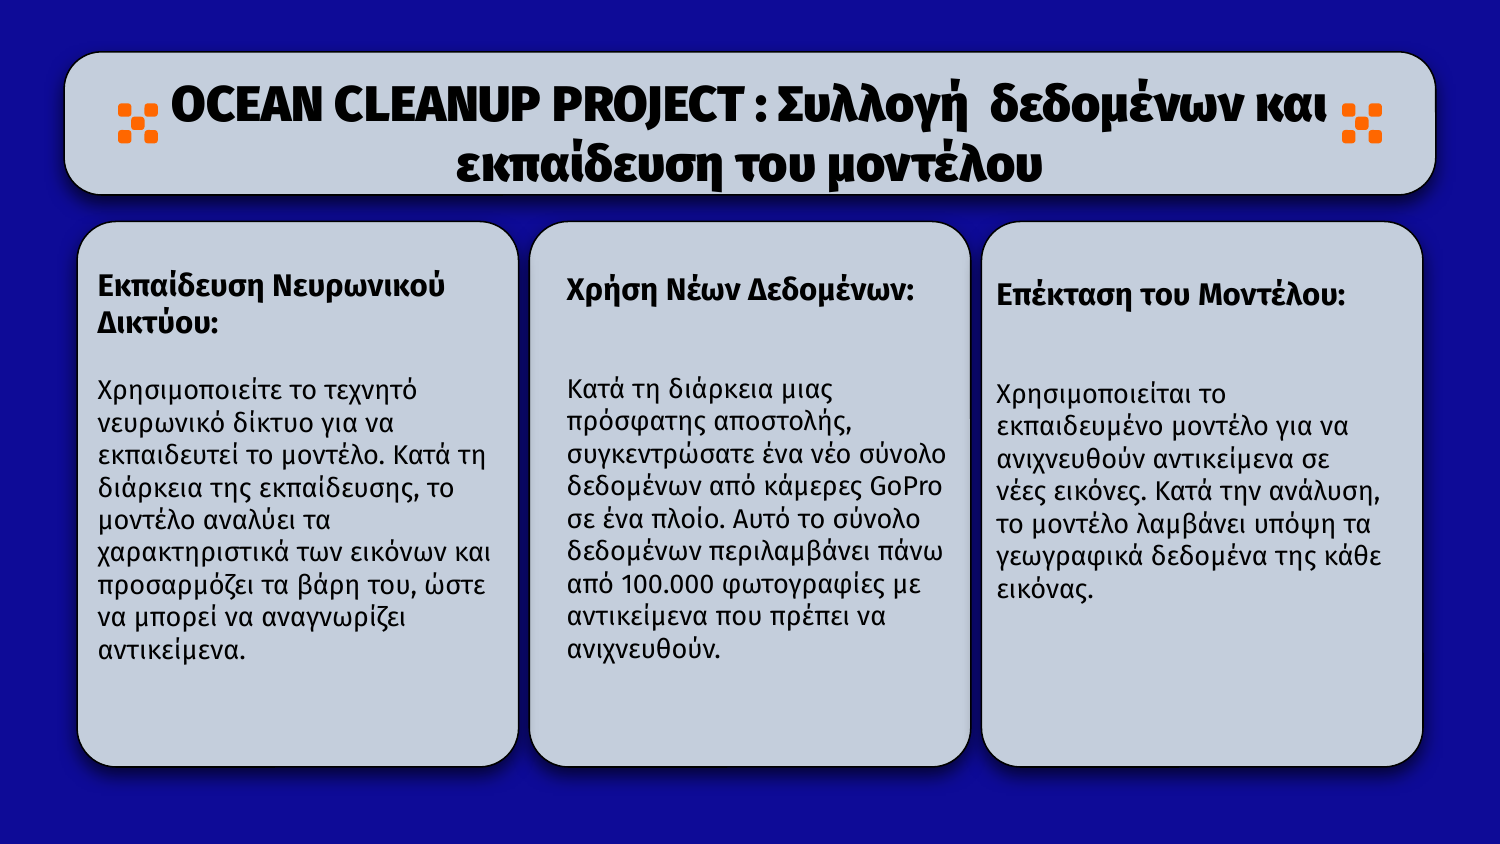

# OCEAN CLEANUP PROJECT : Συλλογή  δεδομένων και εκπαίδευση του μοντέλου

Επέκταση του Μοντέλου:

Χρησιμοποιείται το εκπαιδευμένο μοντέλο για να ανιχνευθούν αντικείμενα σε νέες εικόνες. Κατά την ανάλυση, το μοντέλο λαμβάνει υπόψη τα γεωγραφικά δεδομένα της κάθε εικόνας.

Εκπαίδευση Νευρωνικού
Δικτύου:

Χρησιμοποιείτε το τεχνητό νευρωνικό δίκτυο για να εκπαιδευτεί το μοντέλο. Κατά τη διάρκεια της εκπαίδευσης, το μοντέλο αναλύει τα χαρακτηριστικά των εικόνων και προσαρμόζει τα βάρη του, ώστε να μπορεί να αναγνωρίζει αντικείμενα.

Χρήση Νέων Δεδομένων:

Κατά τη διάρκεια μιας πρόσφατης αποστολής, συγκεντρώσατε ένα νέο σύνολο δεδομένων από κάμερες GoPro σε ένα πλοίο. Αυτό το σύνολο δεδομένων περιλαμβάνει πάνω από 100.000 φωτογραφίες με αντικείμενα που πρέπει να ανιχνευθούν.